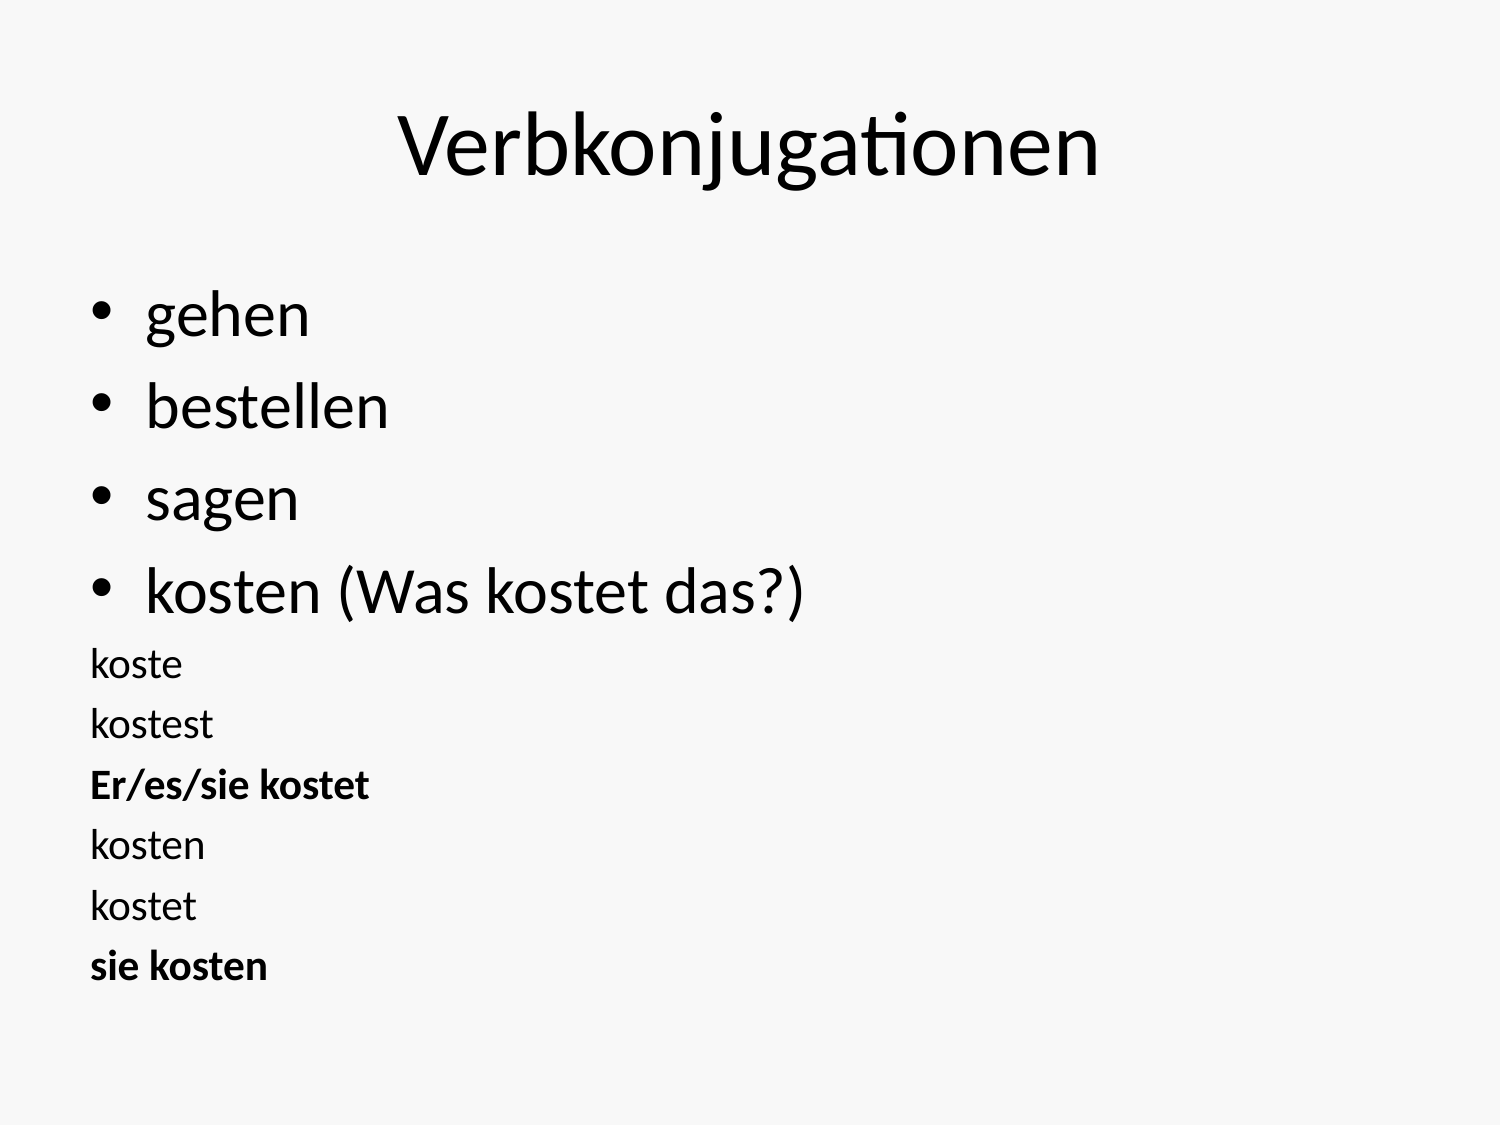

# Verbkonjugationen
gehen
bestellen
sagen
kosten (Was kostet das?)
koste
kostest
Er/es/sie kostet
kosten
kostet
sie kosten